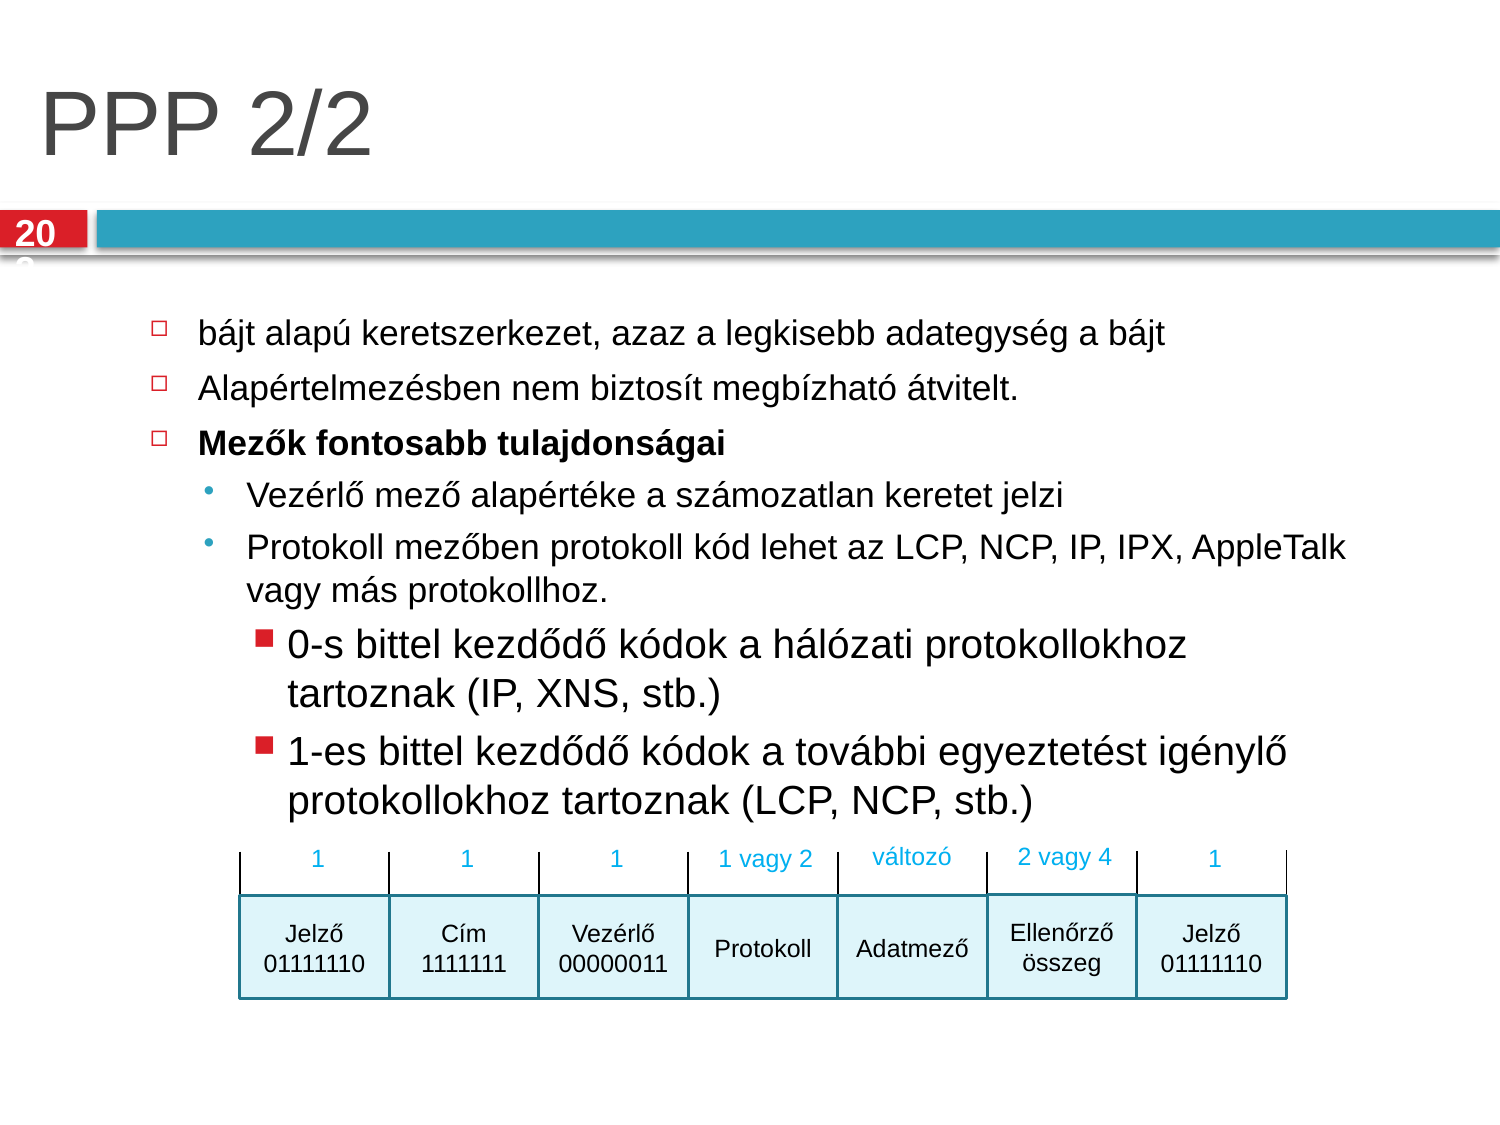

# PPP 2/2
202
bájt alapú keretszerkezet, azaz a legkisebb adategység a bájt
Alapértelmezésben nem biztosít megbízható átvitelt.
Mezők fontosabb tulajdonságai
Vezérlő mező alapértéke a számozatlan keretet jelzi
Protokoll mezőben protokoll kód lehet az LCP, NCP, IP, IPX, AppleTalk vagy más protokollhoz.
0-s bittel kezdődő kódok a hálózati protokollokhoz tartoznak (IP, XNS, stb.)
1-es bittel kezdődő kódok a további egyeztetést igénylő protokollokhoz tartoznak (LCP, NCP, stb.)
2 vagy 4
változó
1
1
1
1
1 vagy 2
Ellenőrző
összeg
Jelző
01111110
Jelző
01111110
Cím
1111111
Vezérlő
00000011
Protokoll
Adatmező